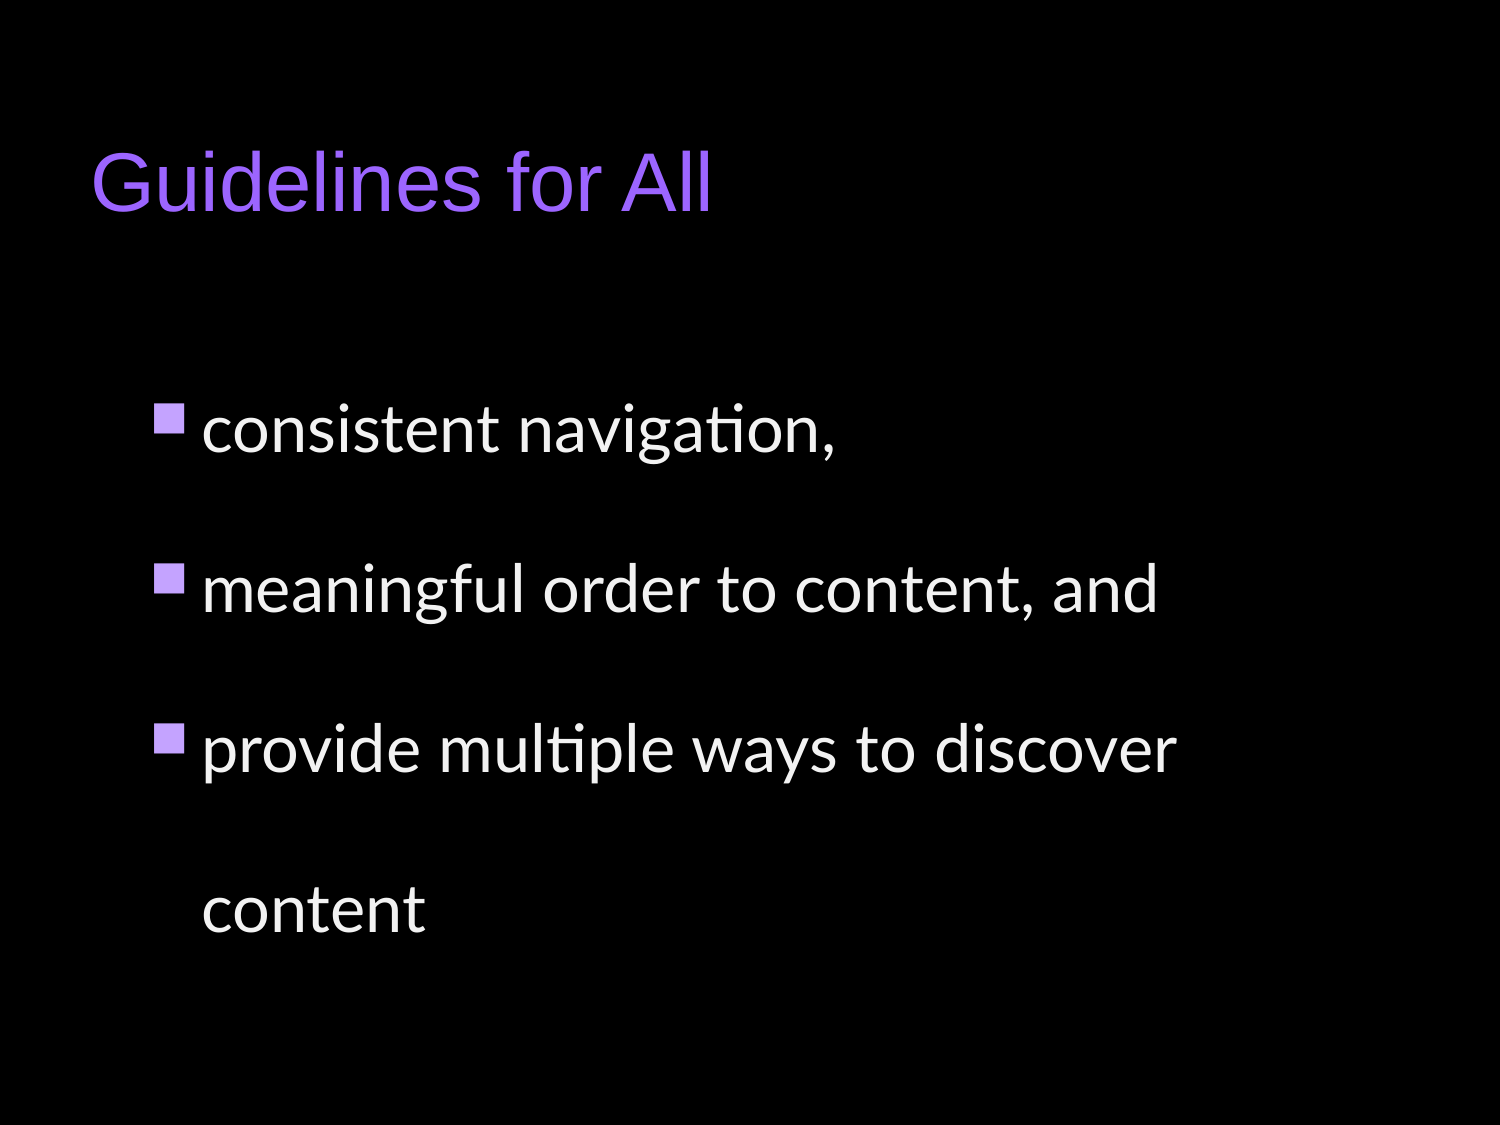

# Guidelines for All
consistent navigation,
meaningful order to content, and
provide multiple ways to discover content